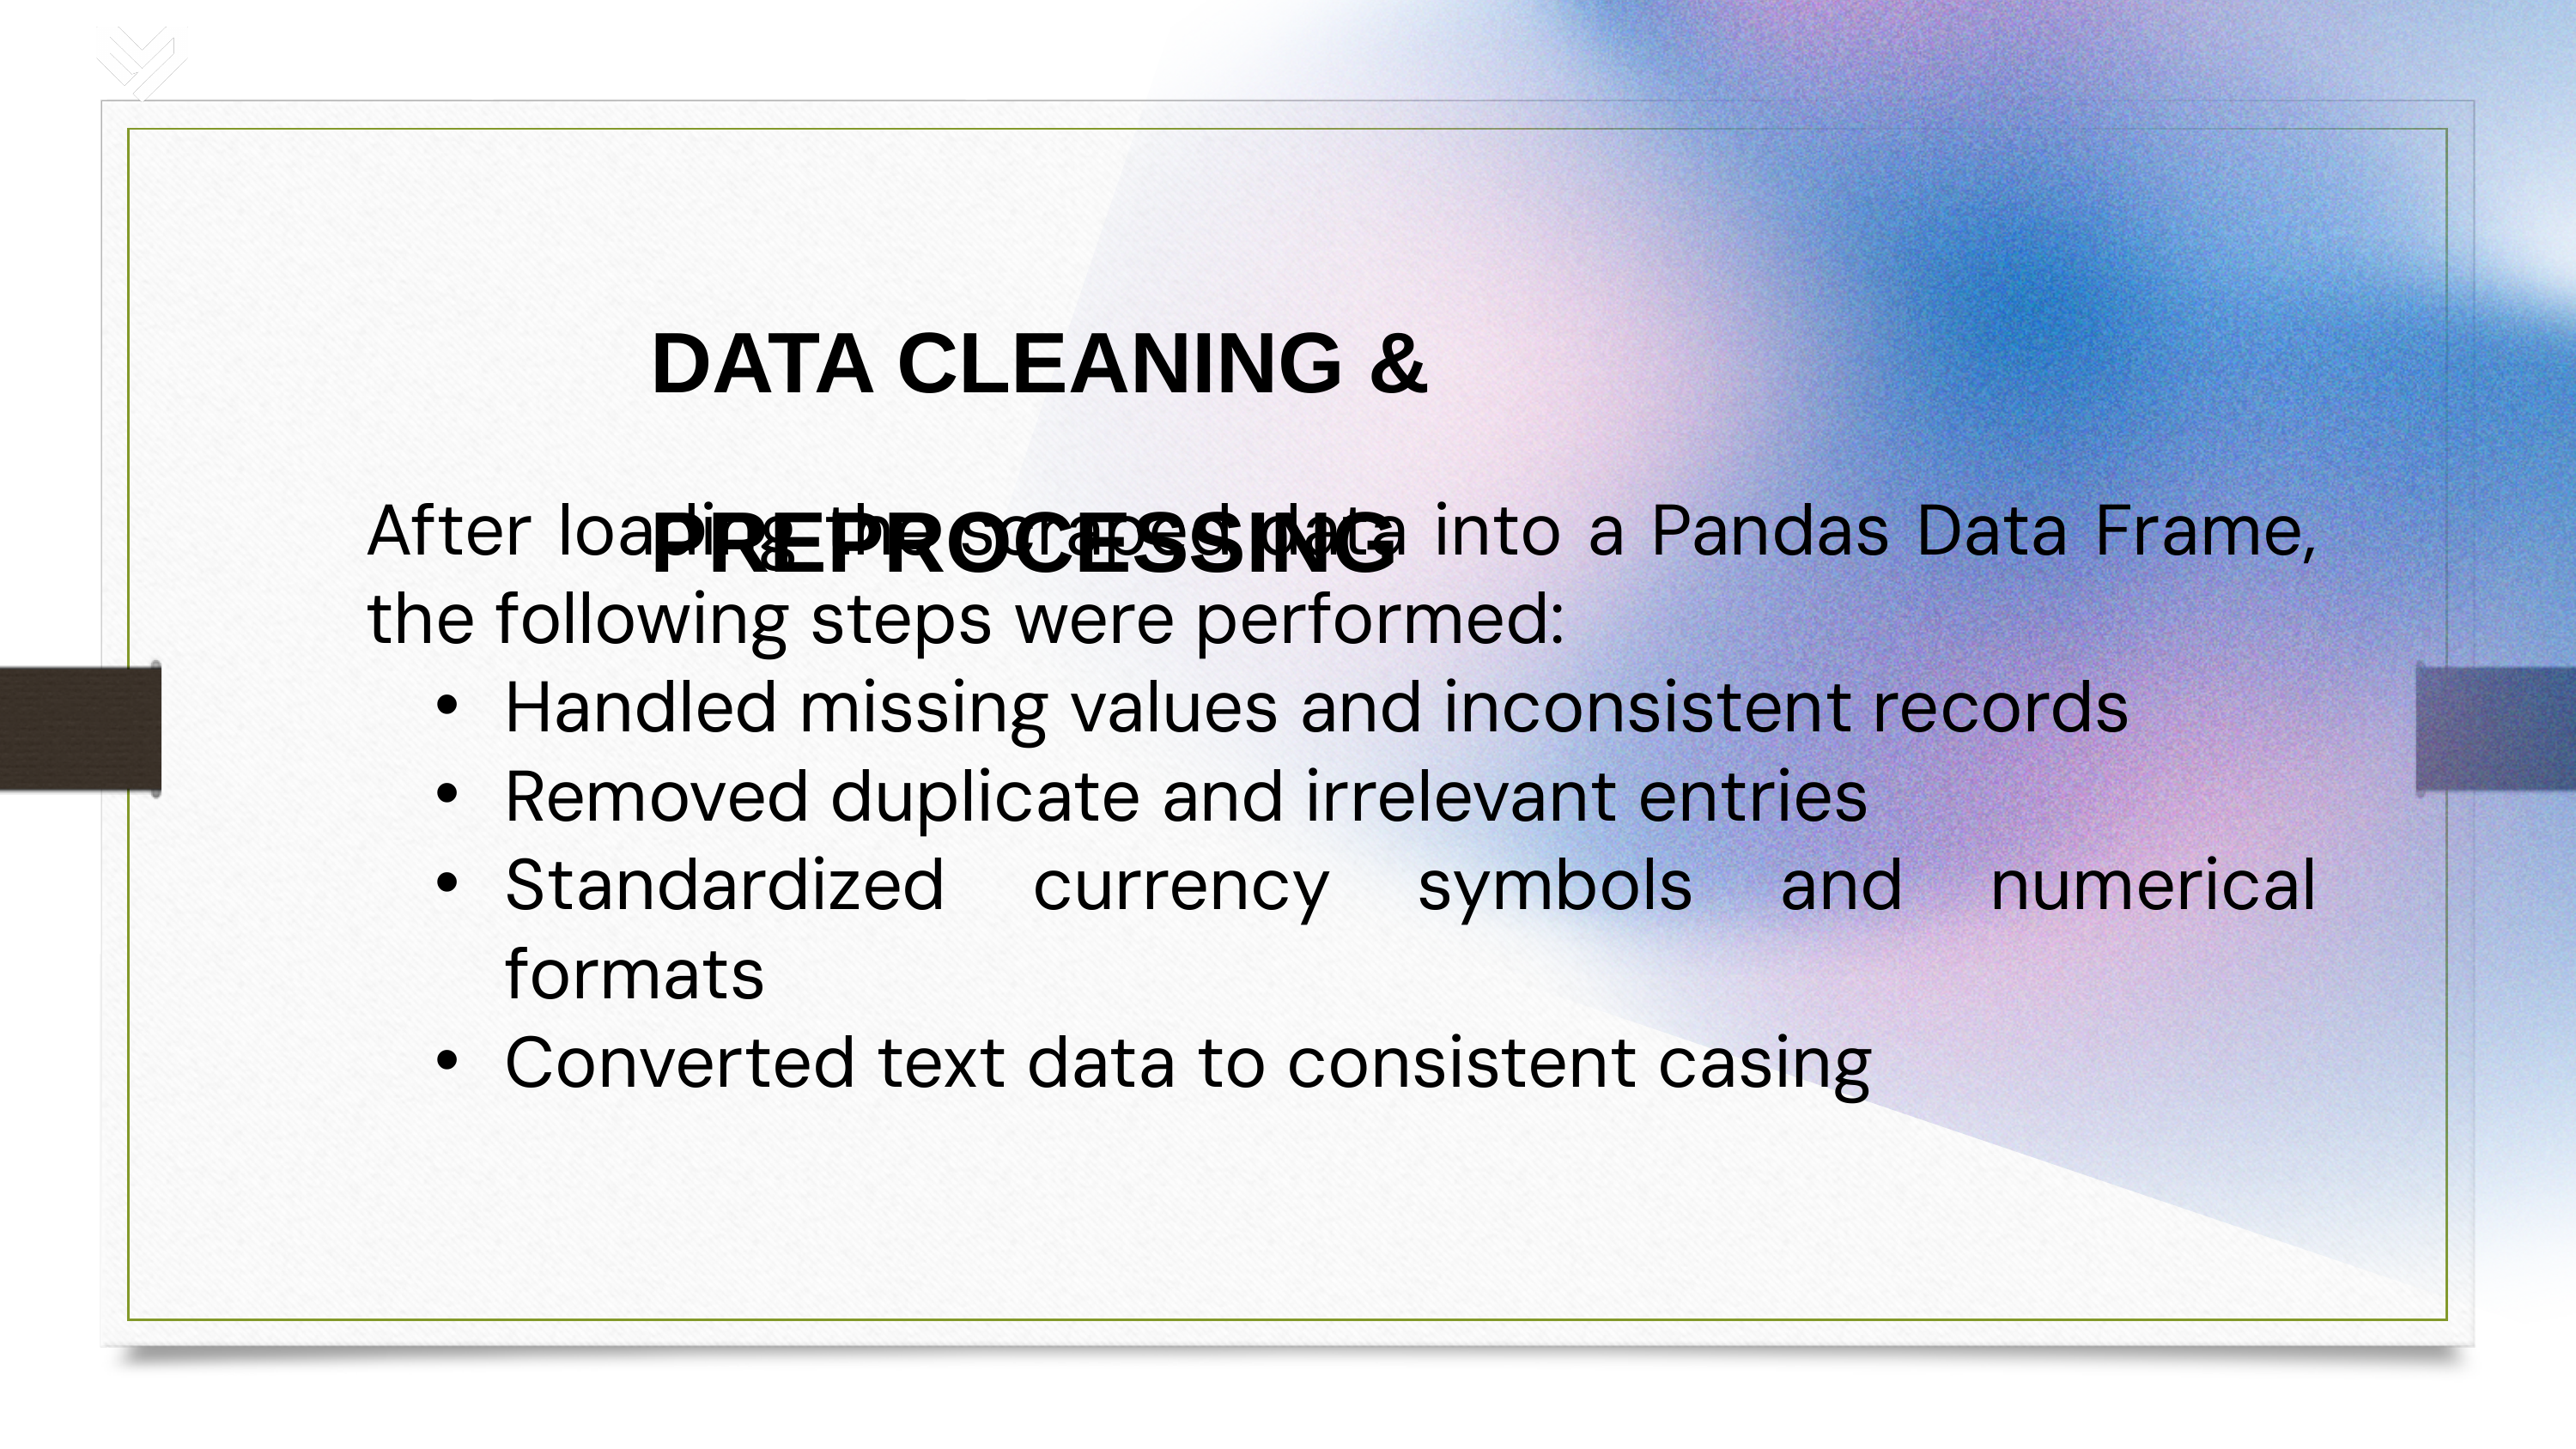

SHOPSY
DATA CLEANING & PREPROCESSING
After loading the scraped data into a Pandas Data Frame, the following steps were performed:
Handled missing values and inconsistent records
Removed duplicate and irrelevant entries
Standardized currency symbols and numerical formats
Converted text data to consistent casing